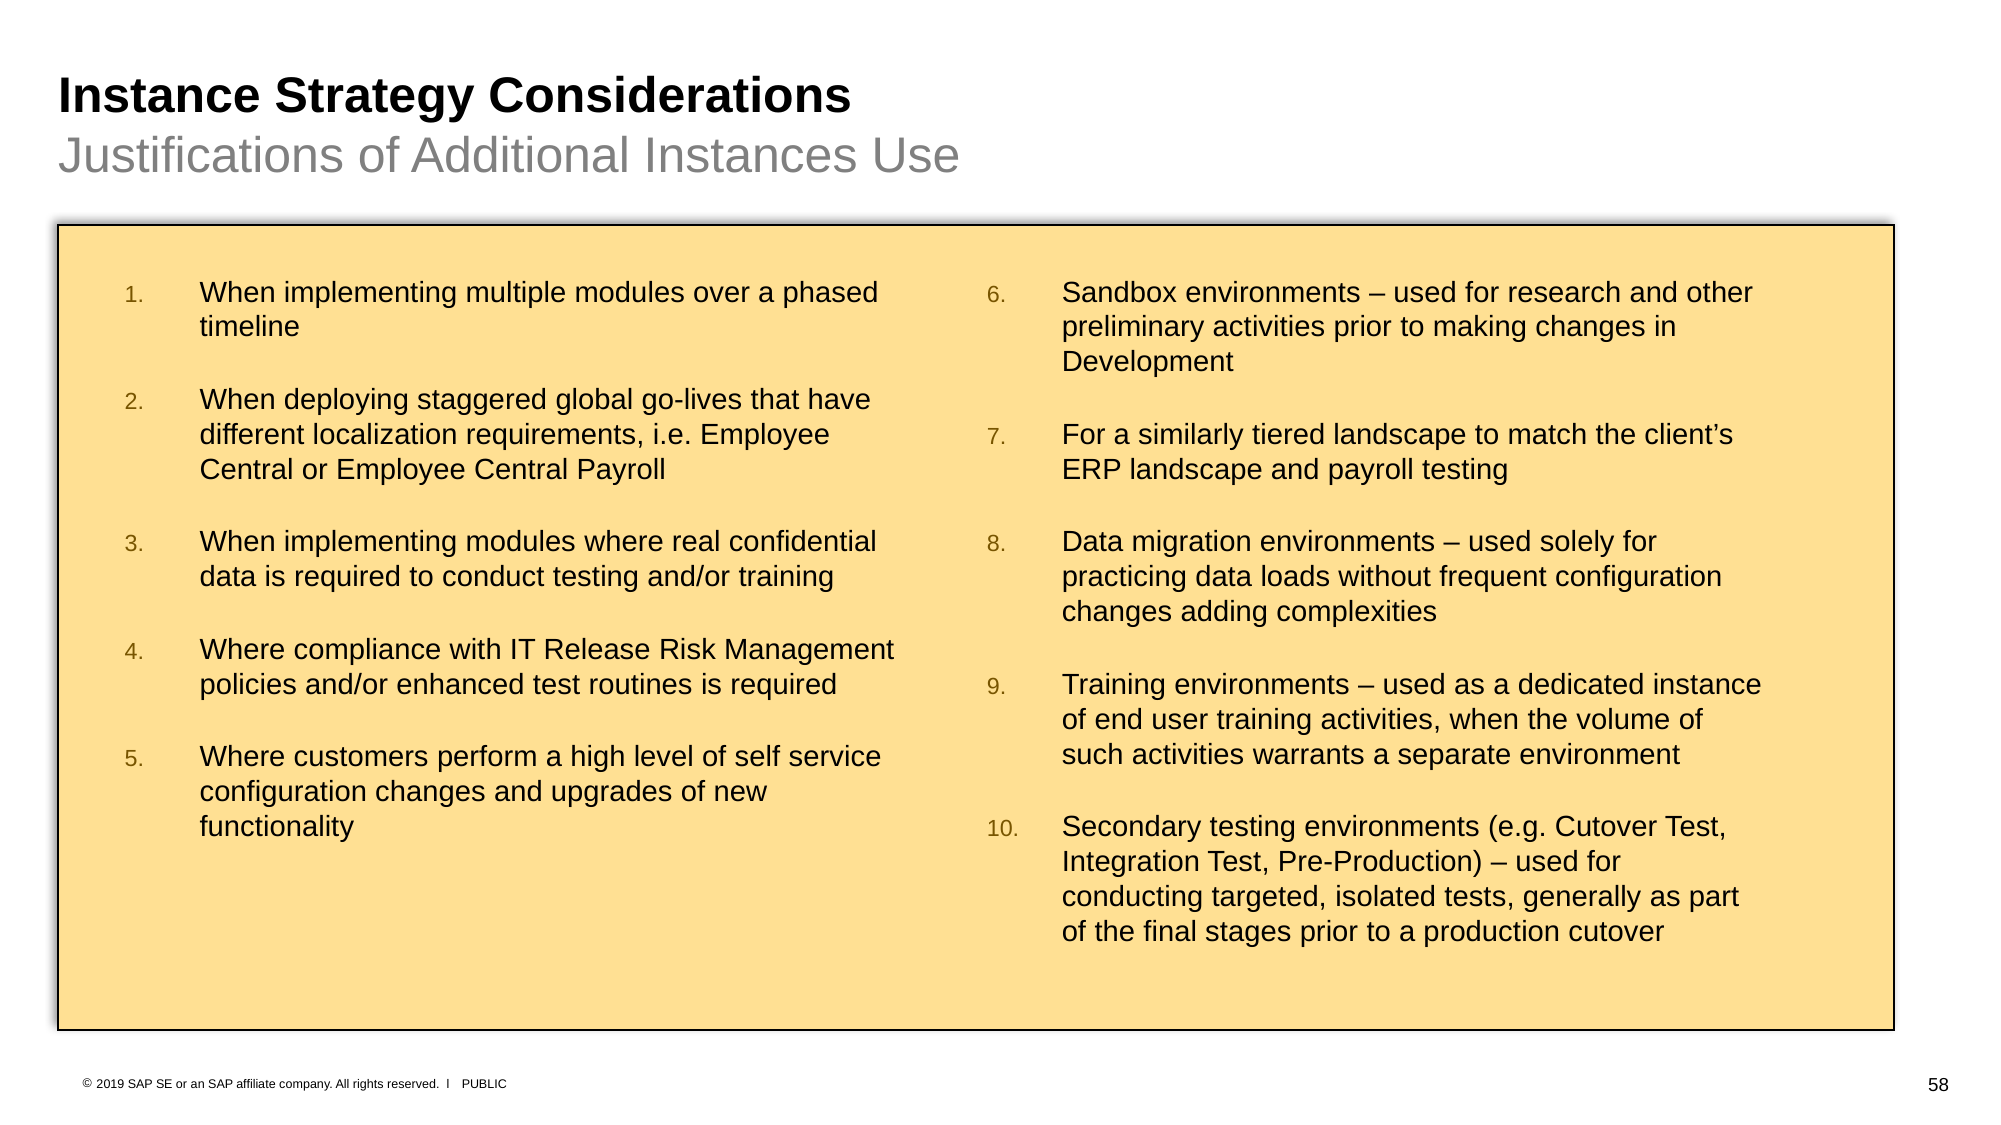

# Instance Strategy Considerations Justifications of Additional Instances Use

When implementing multiple modules over a phased timeline
When deploying staggered global go-lives that have different localization requirements, i.e. Employee Central or Employee Central Payroll
When implementing modules where real confidential data is required to conduct testing and/or training
Where compliance with IT Release Risk Management policies and/or enhanced test routines is required
Where customers perform a high level of self service configuration changes and upgrades of new functionality

Sandbox environments – used for research and other preliminary activities prior to making changes in Development
For a similarly tiered landscape to match the client’s ERP landscape and payroll testing
Data migration environments – used solely for practicing data loads without frequent configuration changes adding complexities
Training environments – used as a dedicated instance of end user training activities, when the volume of such activities warrants a separate environment
Secondary testing environments (e.g. Cutover Test, Integration Test, Pre-Production) – used for conducting targeted, isolated tests, generally as part of the final stages prior to a production cutover